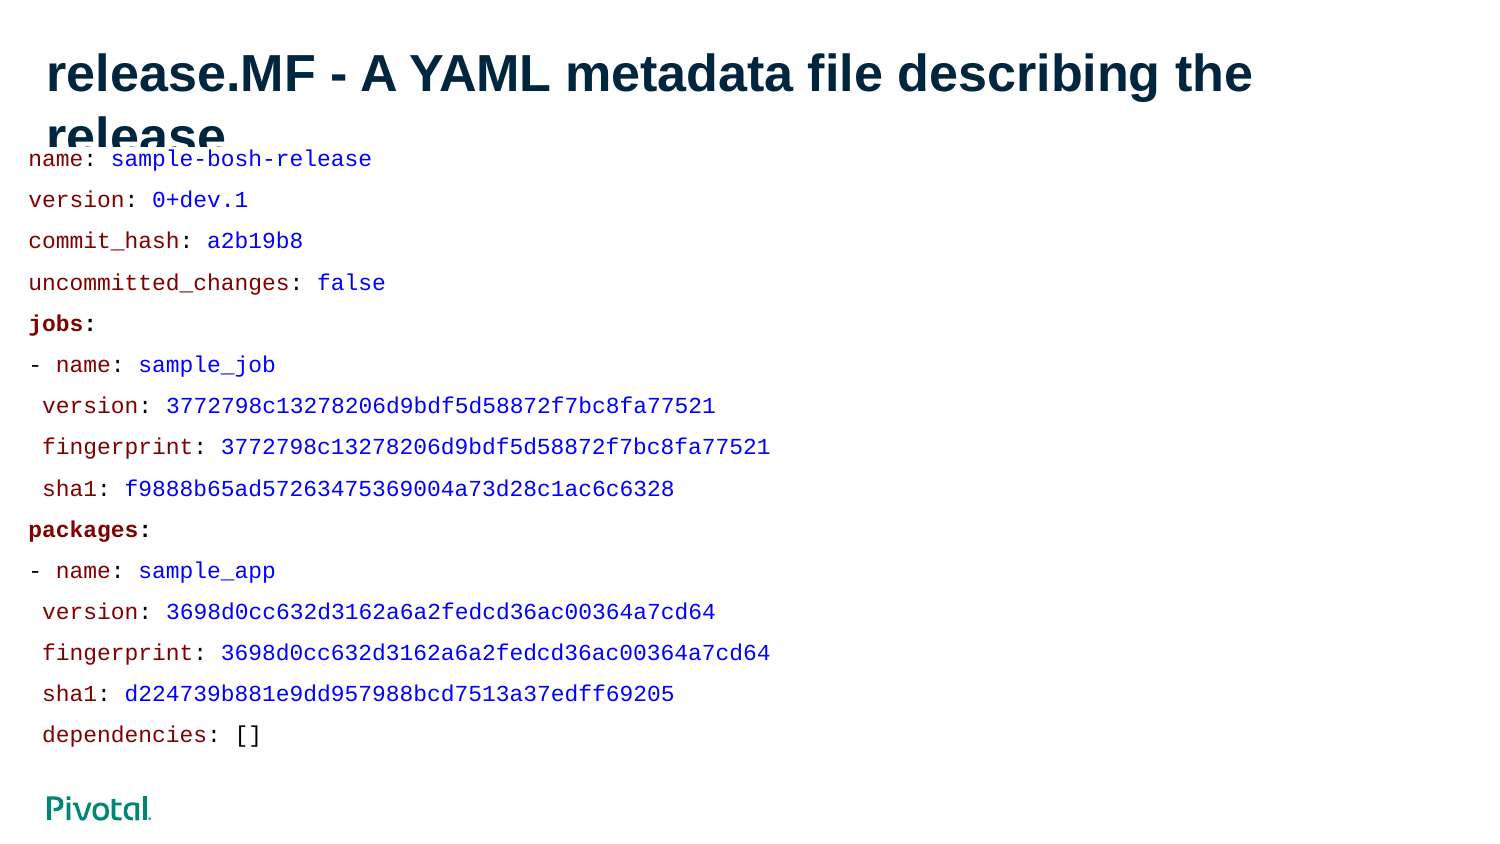

# release.MF - A YAML metadata file describing the release
name: sample-bosh-release
version: 0+dev.1
commit_hash: a2b19b8
uncommitted_changes: false
jobs:
- name: sample_job
 version: 3772798c13278206d9bdf5d58872f7bc8fa77521
 fingerprint: 3772798c13278206d9bdf5d58872f7bc8fa77521
 sha1: f9888b65ad57263475369004a73d28c1ac6c6328
packages:
- name: sample_app
 version: 3698d0cc632d3162a6a2fedcd36ac00364a7cd64
 fingerprint: 3698d0cc632d3162a6a2fedcd36ac00364a7cd64
 sha1: d224739b881e9dd957988bcd7513a37edff69205
 dependencies: []